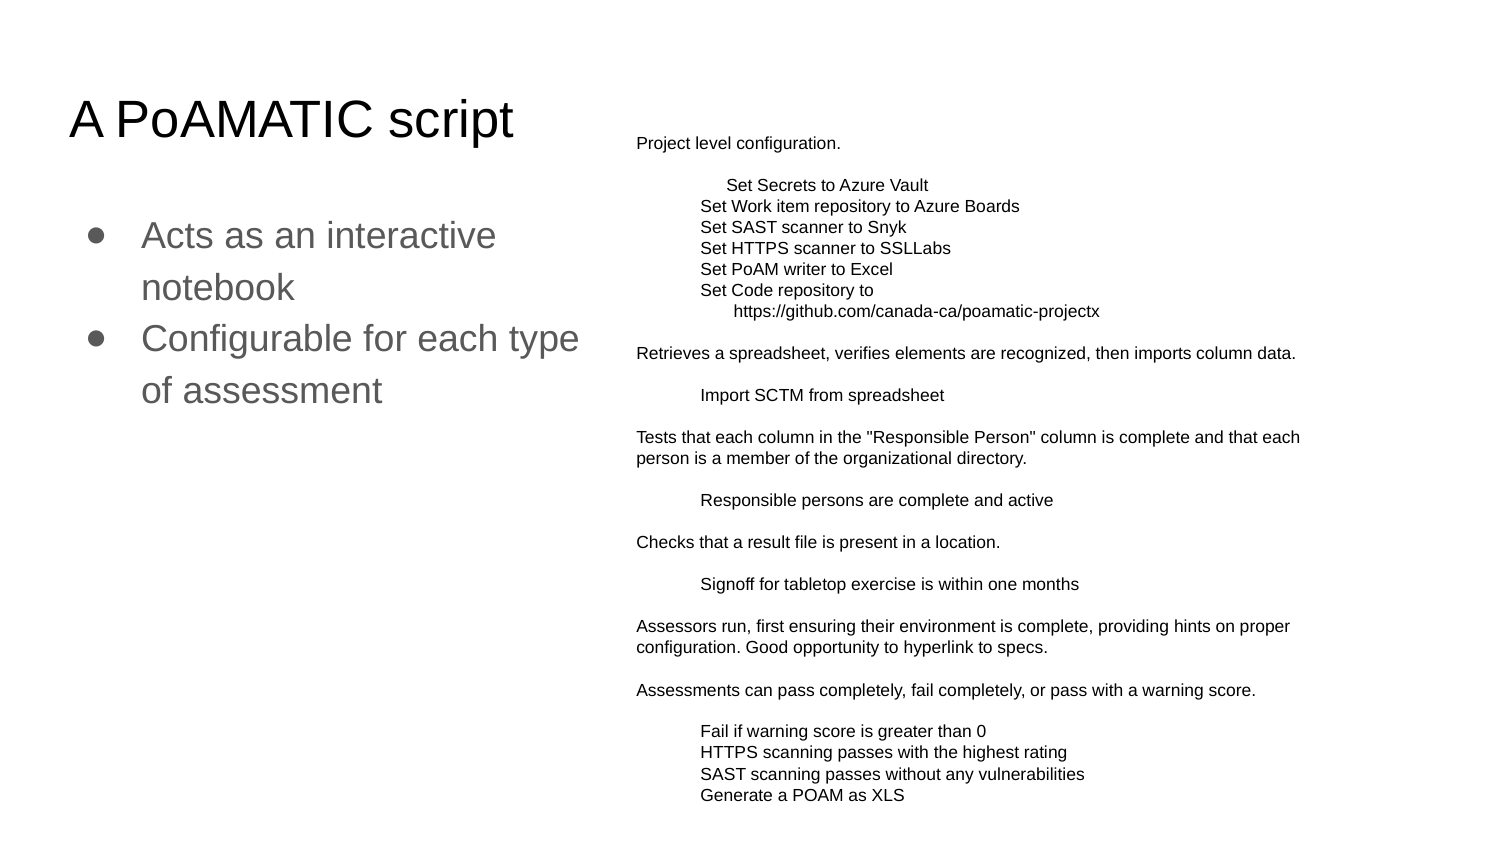

# A PoAMATIC script
Project level configuration.
	Set Secrets to Azure Vault
Set Work item repository to Azure Boards
Set SAST scanner to Snyk
Set HTTPS scanner to SSLLabs
Set PoAM writer to Excel
Set Code repository to
       https://github.com/canada-ca/poamatic-projectx

Retrieves a spreadsheet, verifies elements are recognized, then imports column data.

Import SCTM from spreadsheet

Tests that each column in the "Responsible Person" column is complete and that each person is a member of the organizational directory.

Responsible persons are complete and active

Checks that a result file is present in a location.

Signoff for tabletop exercise is within one months

Assessors run, first ensuring their environment is complete, providing hints on proper configuration. Good opportunity to hyperlink to specs.

Assessments can pass completely, fail completely, or pass with a warning score.

Fail if warning score is greater than 0
HTTPS scanning passes with the highest rating
SAST scanning passes without any vulnerabilities
Generate a POAM as XLS
Acts as an interactive notebook
Configurable for each type of assessment